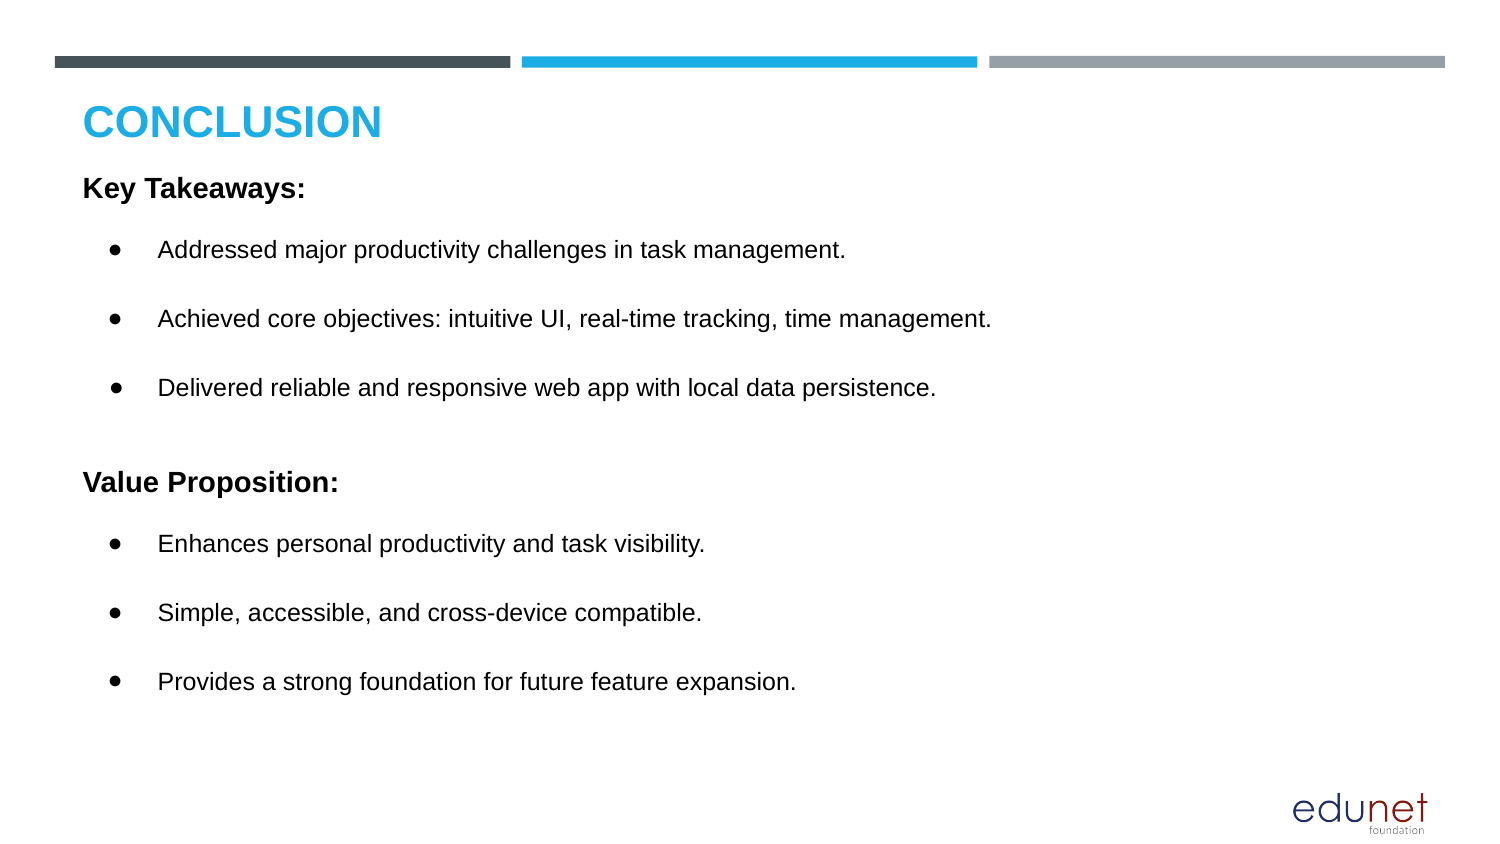

# CONCLUSION
Key Takeaways:
Addressed major productivity challenges in task management.
Achieved core objectives: intuitive UI, real-time tracking, time management.
Delivered reliable and responsive web app with local data persistence.
Value Proposition:
Enhances personal productivity and task visibility.
Simple, accessible, and cross-device compatible.
Provides a strong foundation for future feature expansion.